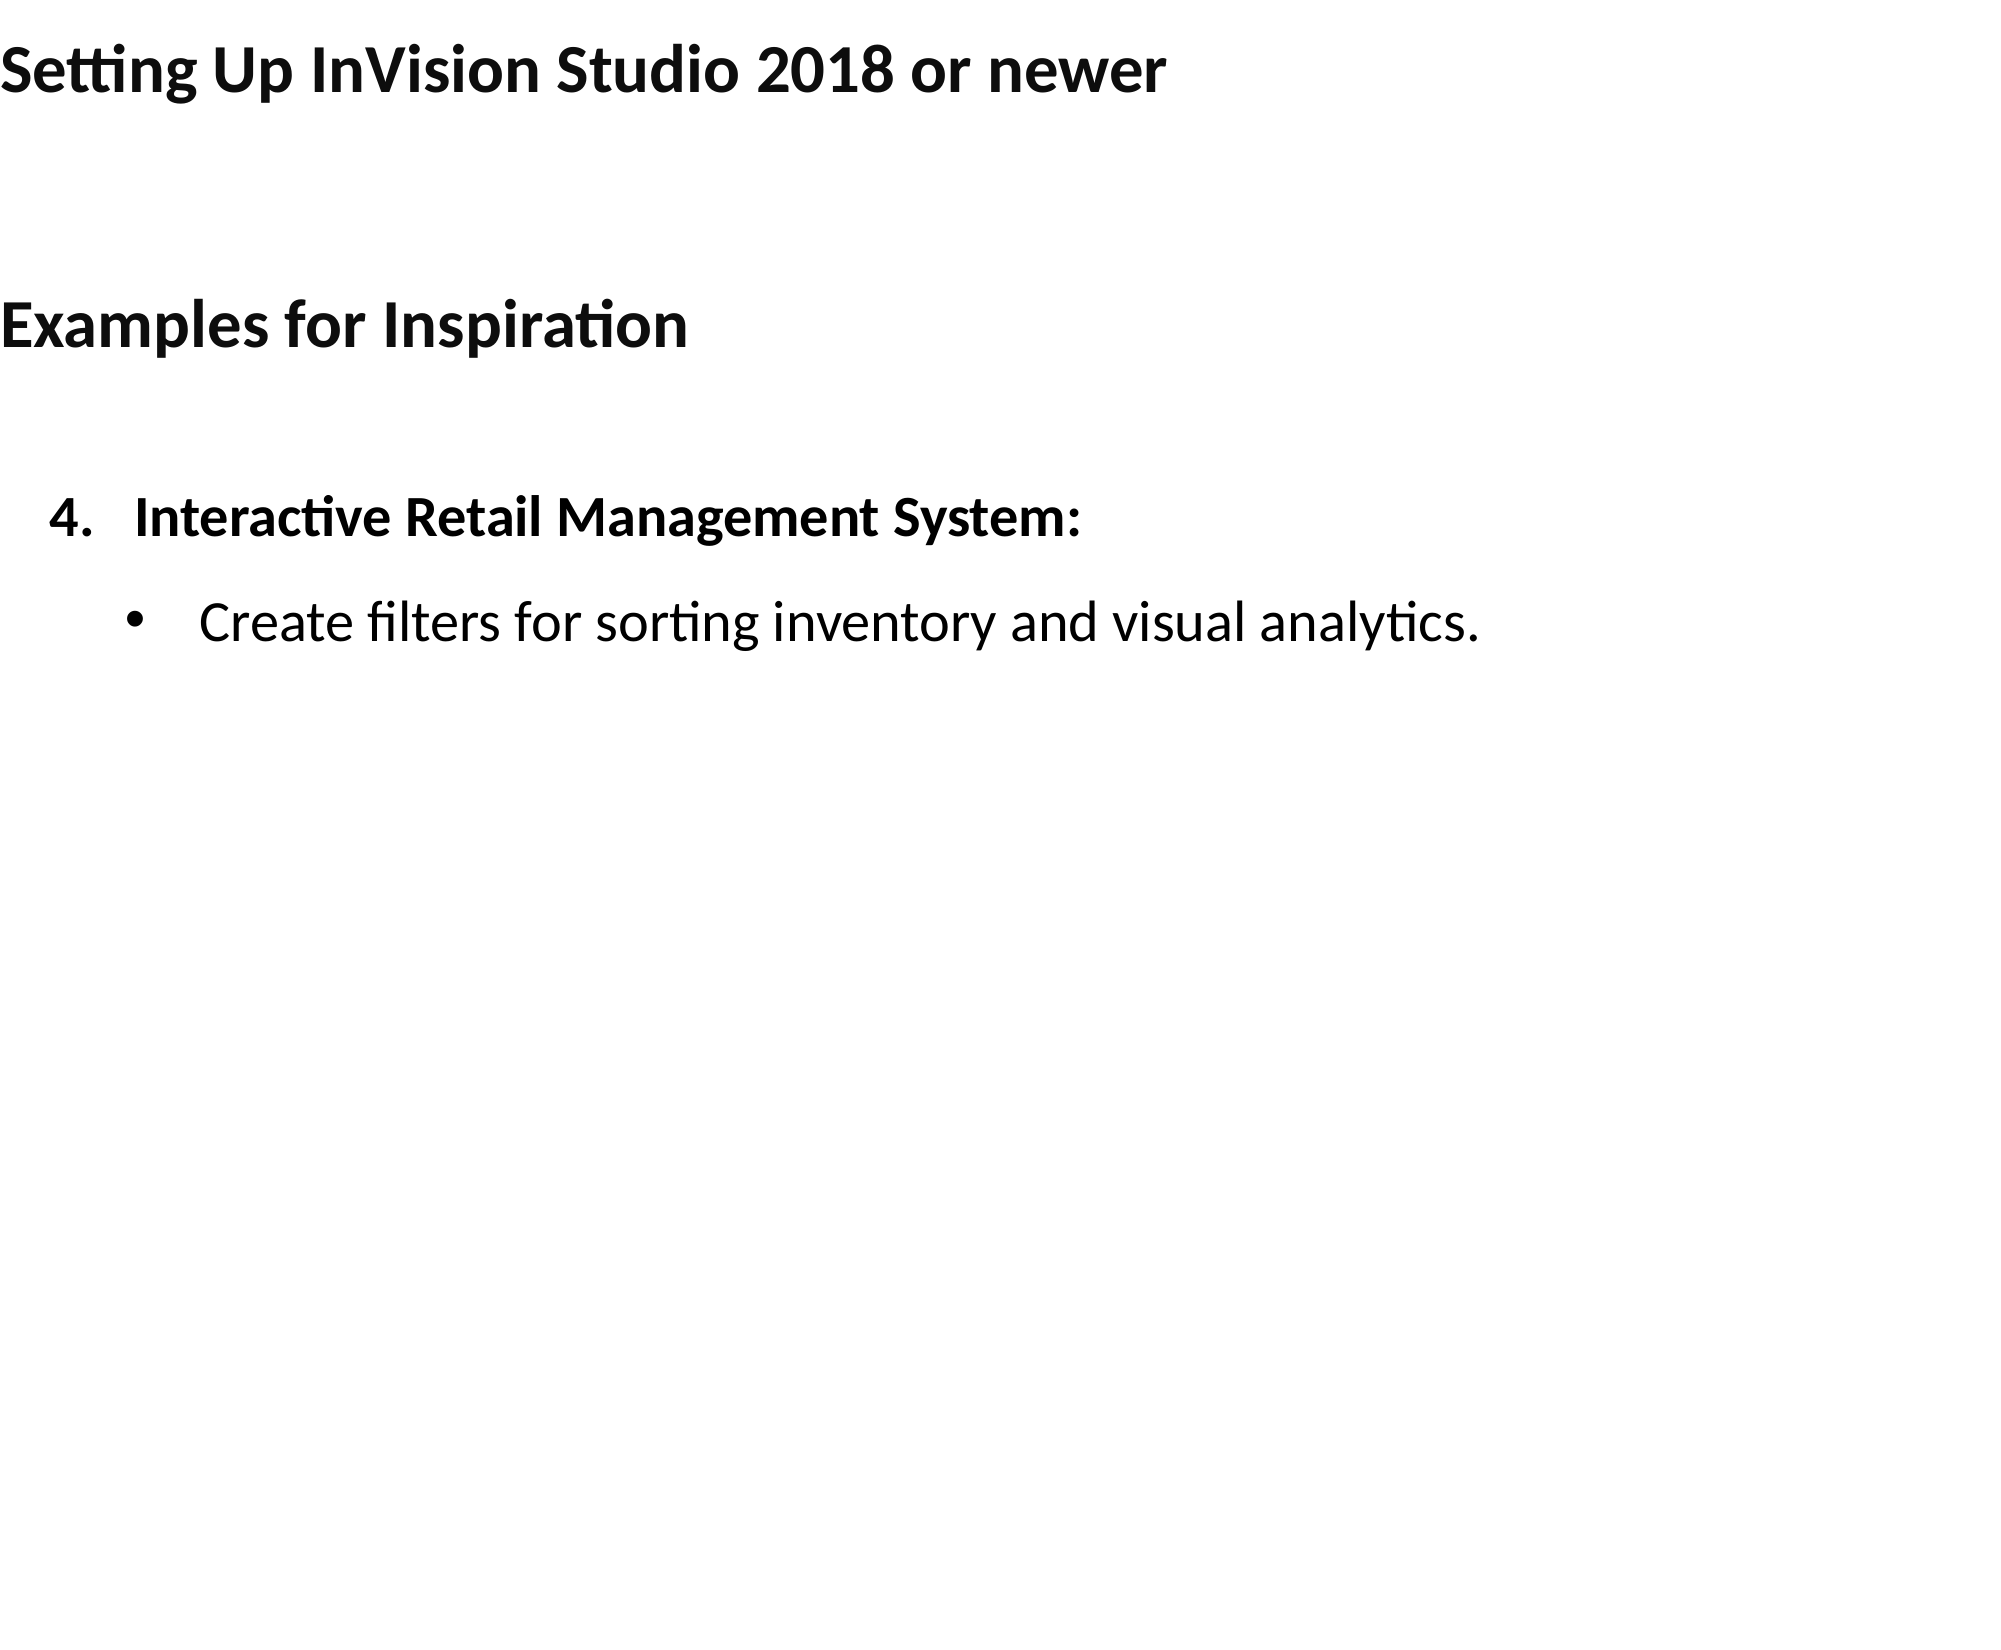

Setting Up InVision Studio 2018 or newer
# Examples for Inspiration
Interactive Retail Management System:
Create filters for sorting inventory and visual analytics.